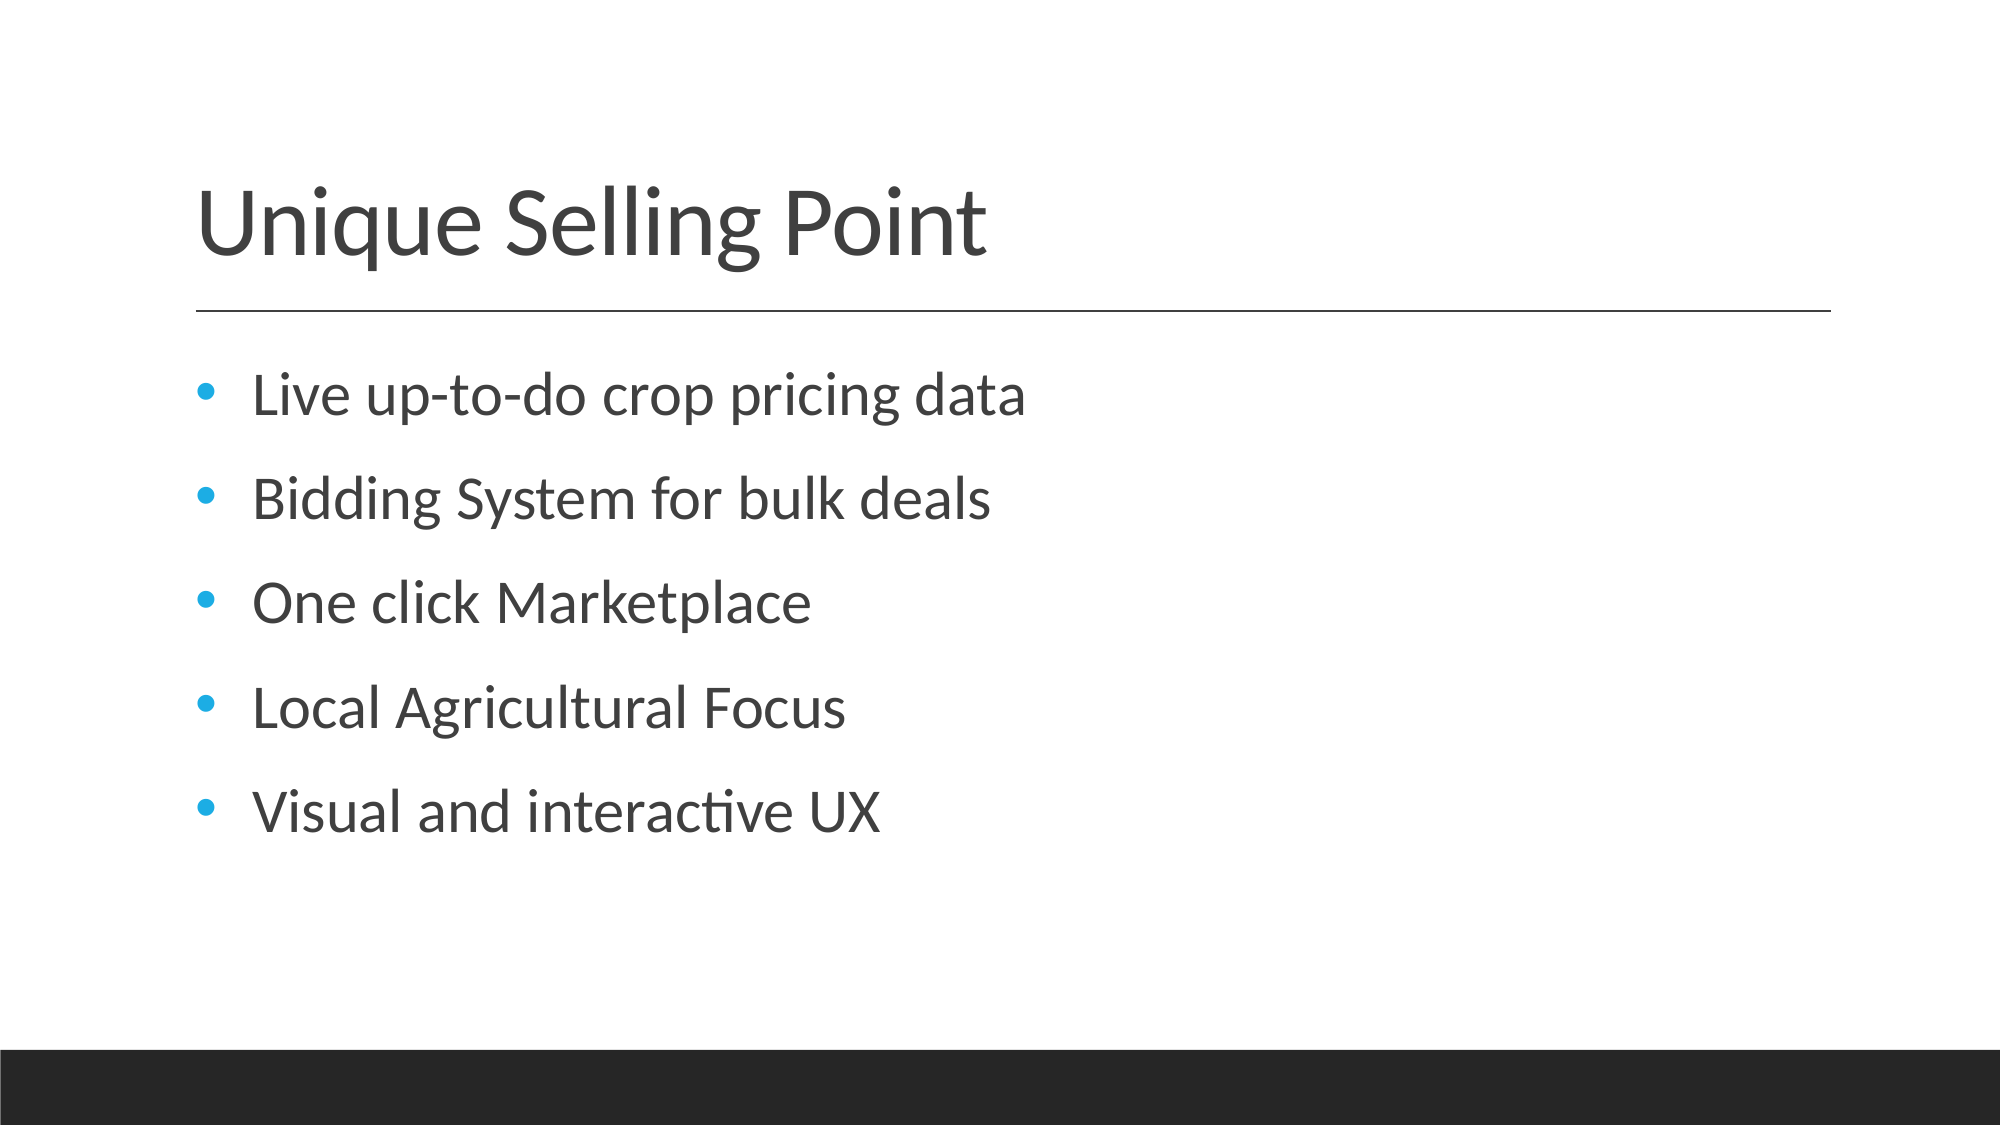

# Unique Selling Point
Live up-to-do crop pricing data
Bidding System for bulk deals
One click Marketplace
Local Agricultural Focus
Visual and interactive UX